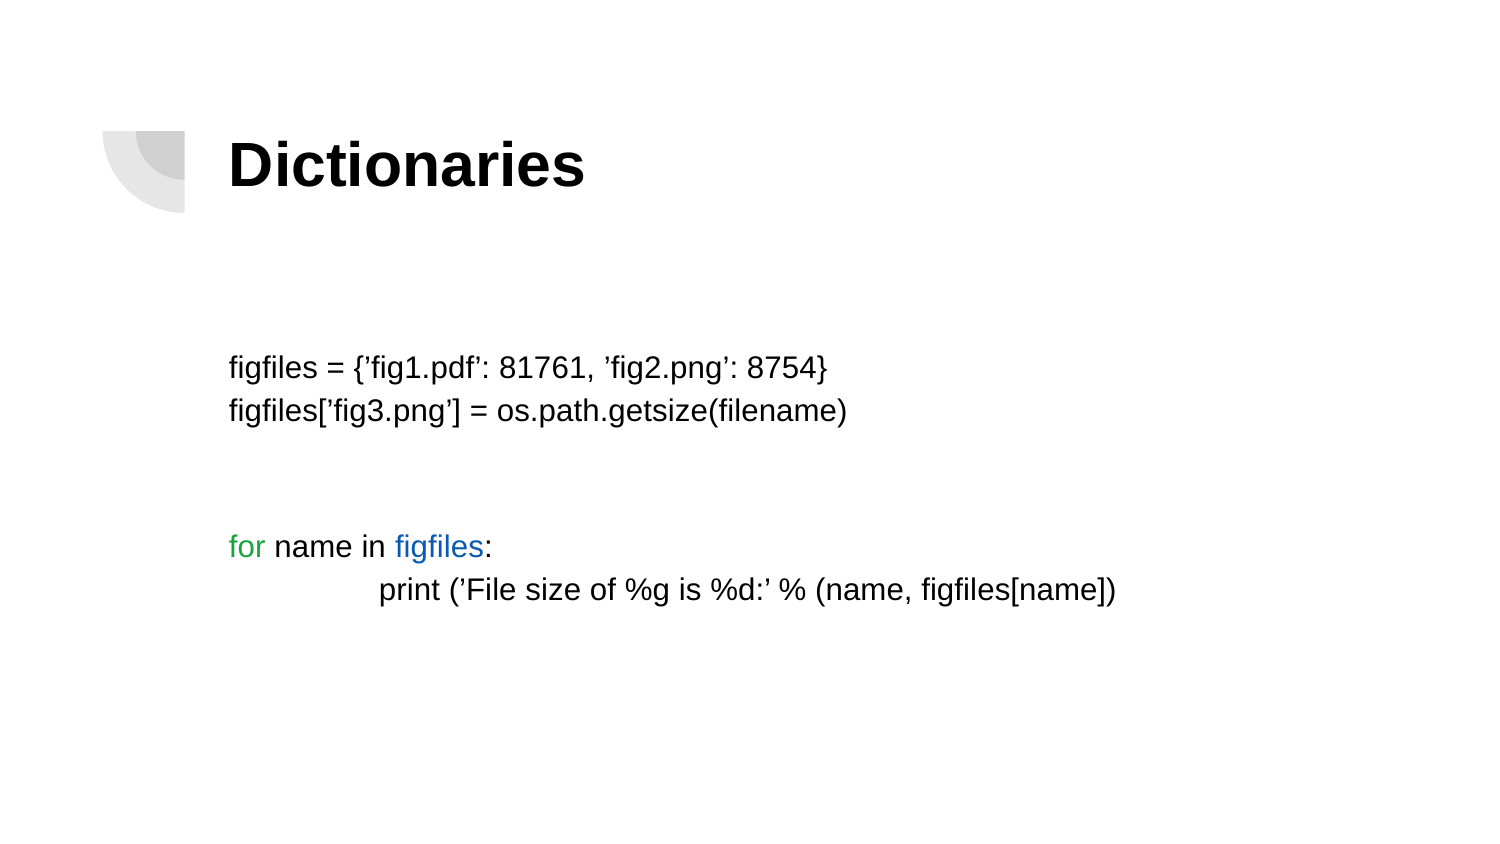

# Dictionaries

figfiles = {’fig1.pdf’: 81761, ’fig2.png’: 8754}
figfiles[’fig3.png’] = os.path.getsize(filename)

for name in figfiles:
 	print (’File size of %g is %d:’ % (name, figfiles[name])